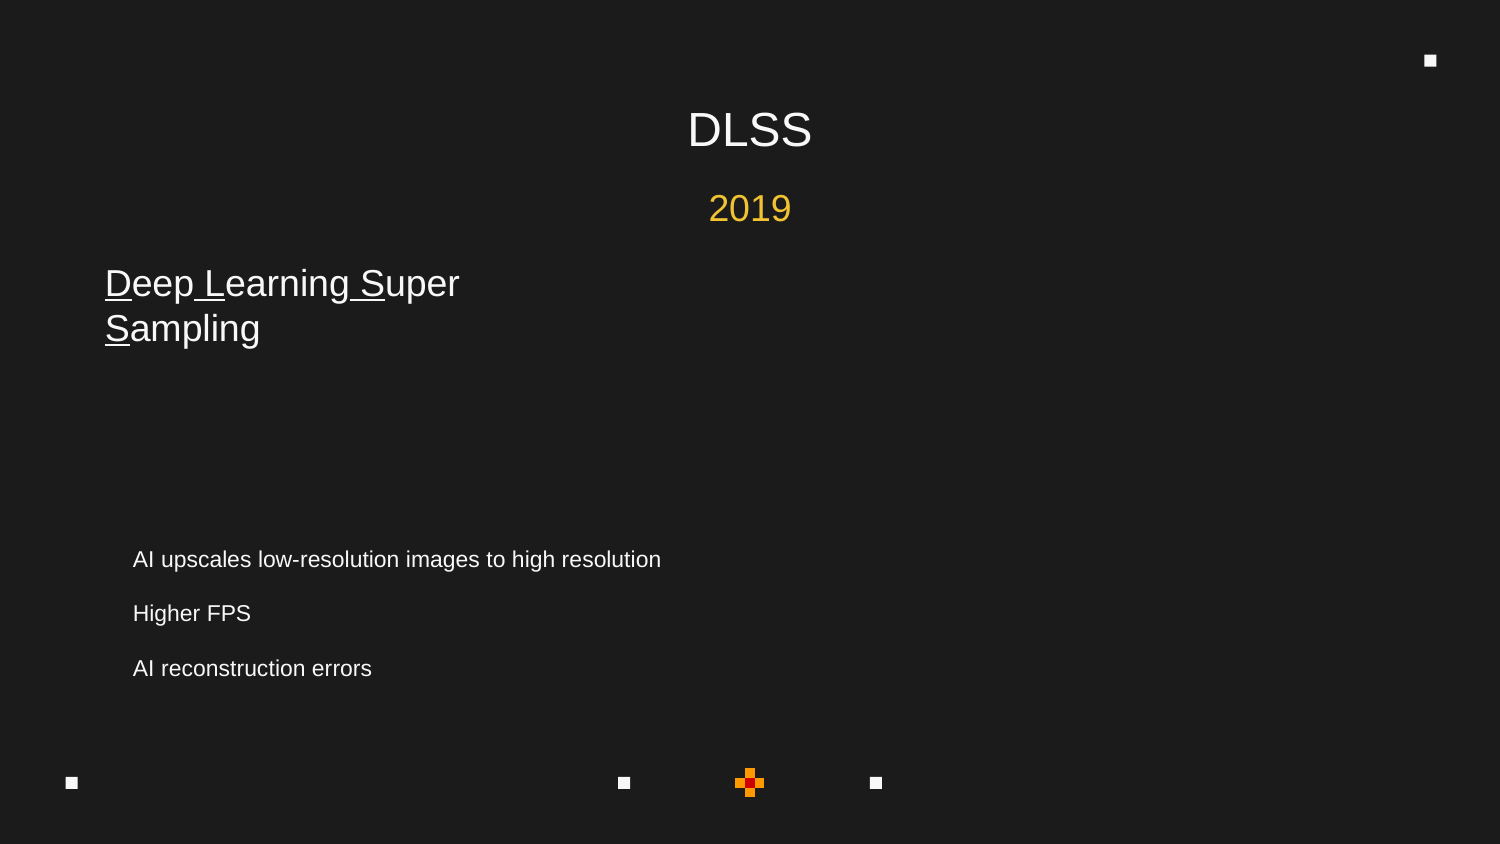

# DLSS
2019
Deep Learning Super Sampling
AI upscales low-resolution images to high resolution

Higher FPS

AI reconstruction errors